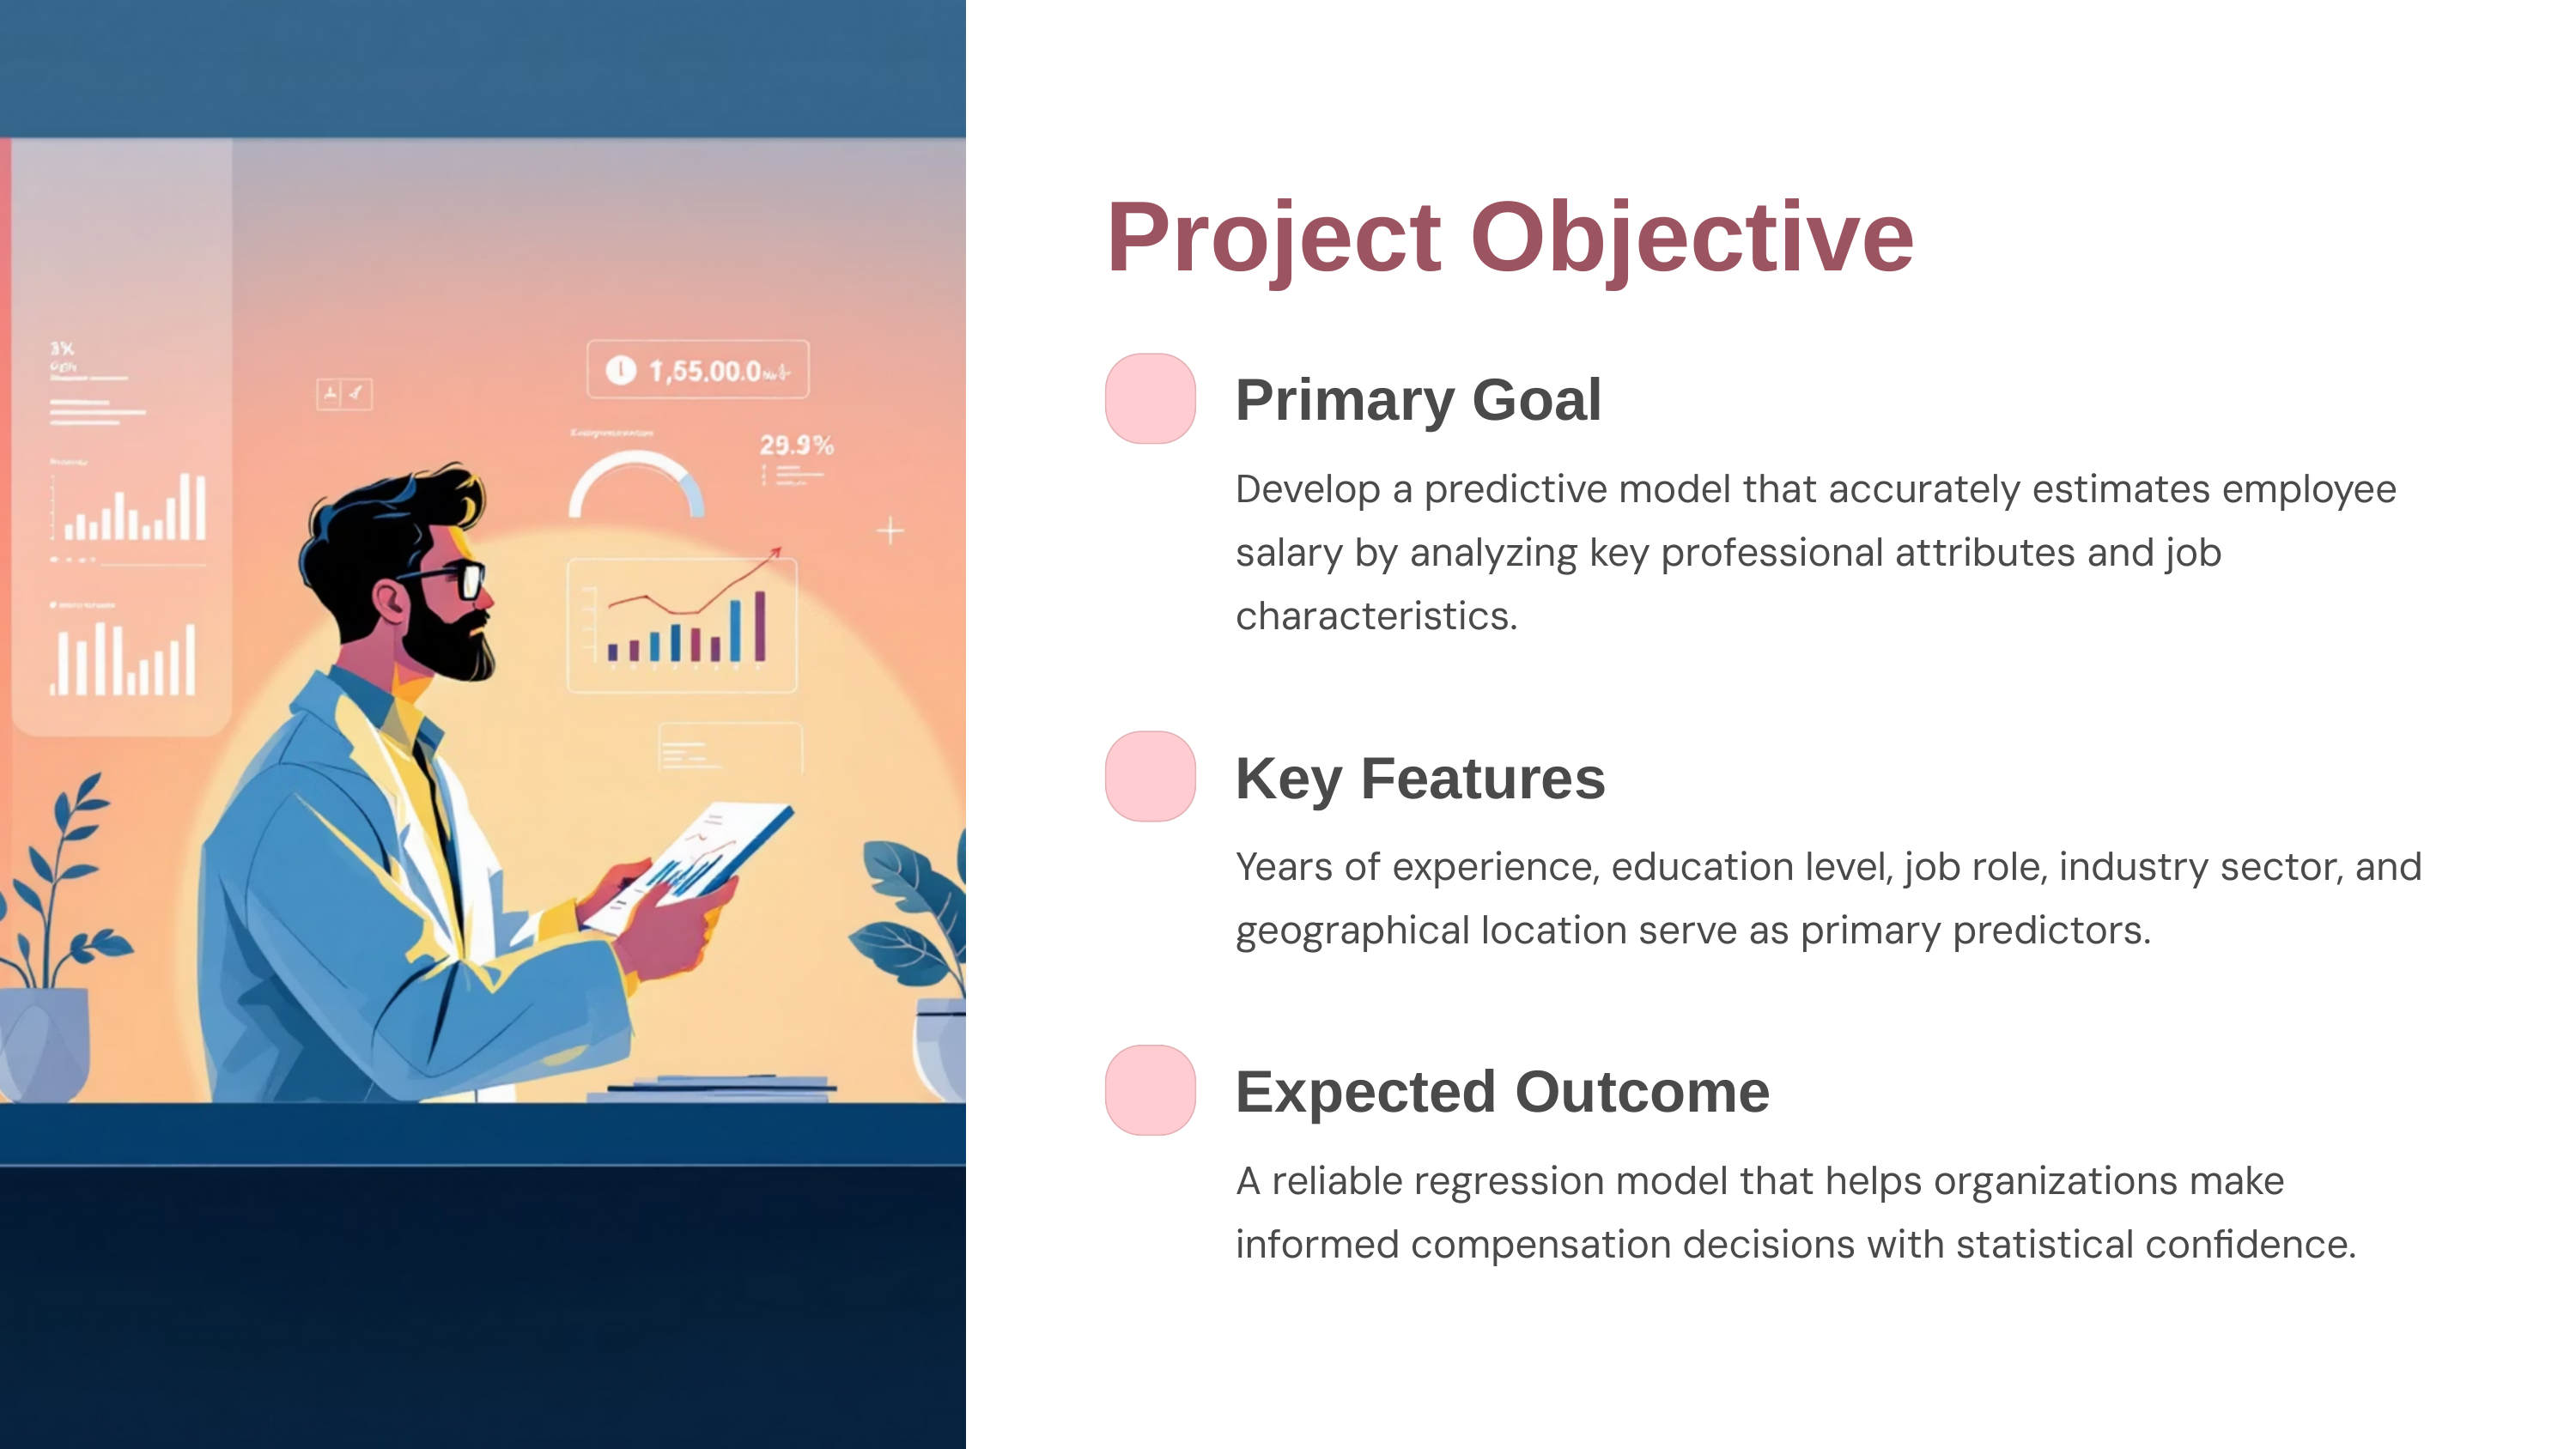

Project Objective

Primary Goal
Develop a predictive model that accurately estimates employee salary by analyzing key professional attributes and job characteristics.

Key Features
Years of experience, education level, job role, industry sector, and geographical location serve as primary predictors.

Expected Outcome
A reliable regression model that helps organizations make informed compensation decisions with statistical confidence.